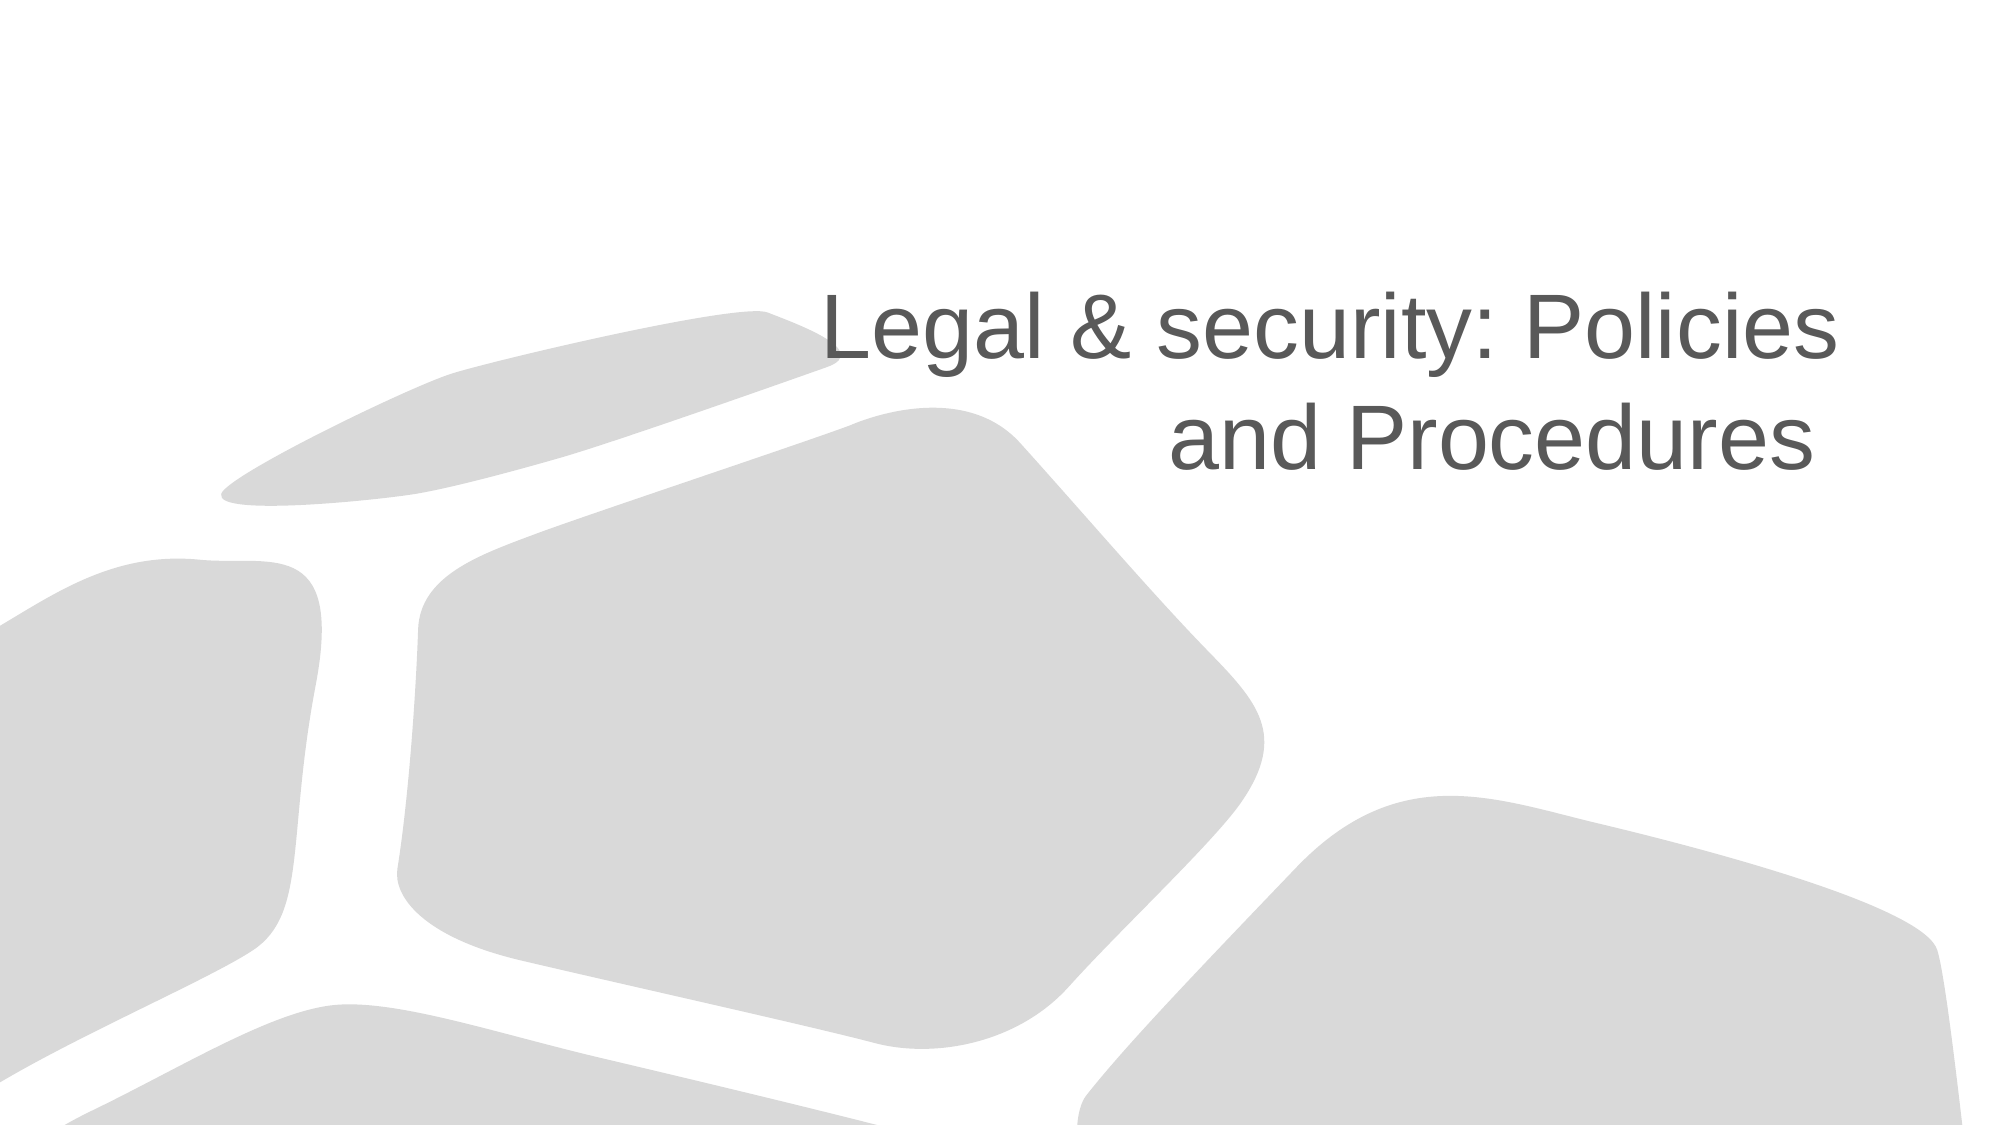

# Legal & security: Policies and Procedures